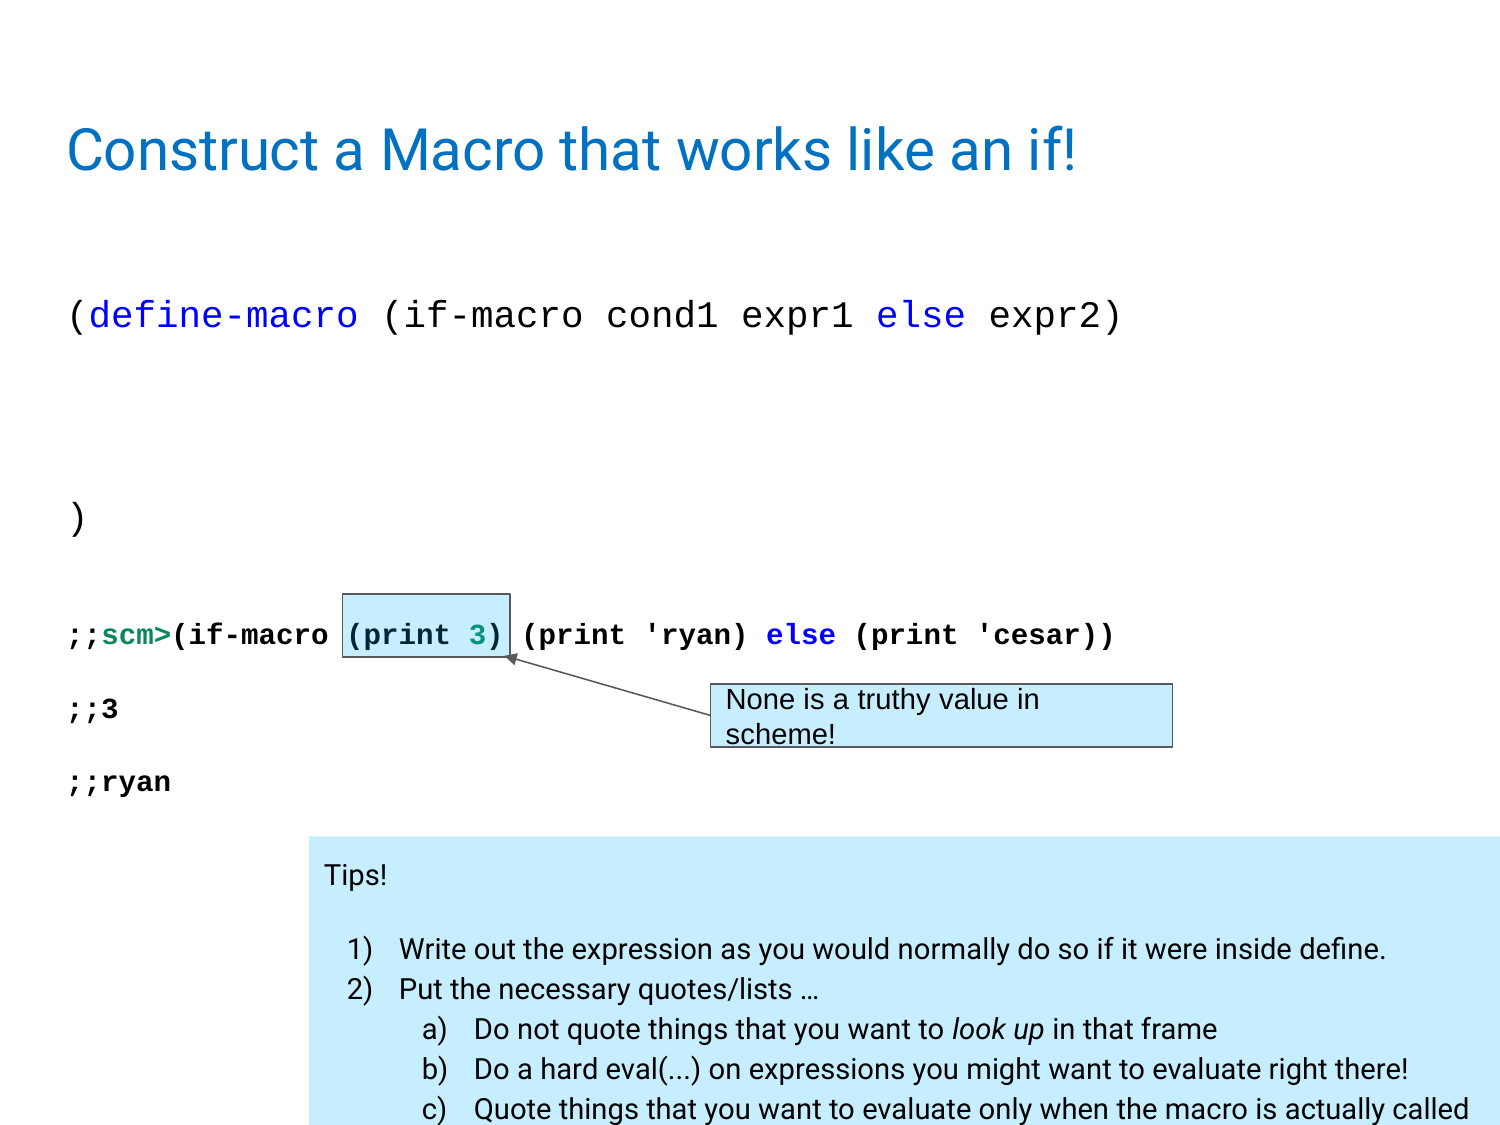

# Construct a Macro that works like an if!
(define-macro (if-macro cond1 expr1 else expr2)

)

;;scm>(if-macro (print 3) (print 'ryan) else (print 'cesar))
;;3
;;ryan

None is a truthy value in scheme!
Tips!
Write out the expression as you would normally do so if it were inside define.
Put the necessary quotes/lists …
Do not quote things that you want to look up in that frame
Do a hard eval(...) on expressions you might want to evaluate right there!
Quote things that you want to evaluate only when the macro is actually called